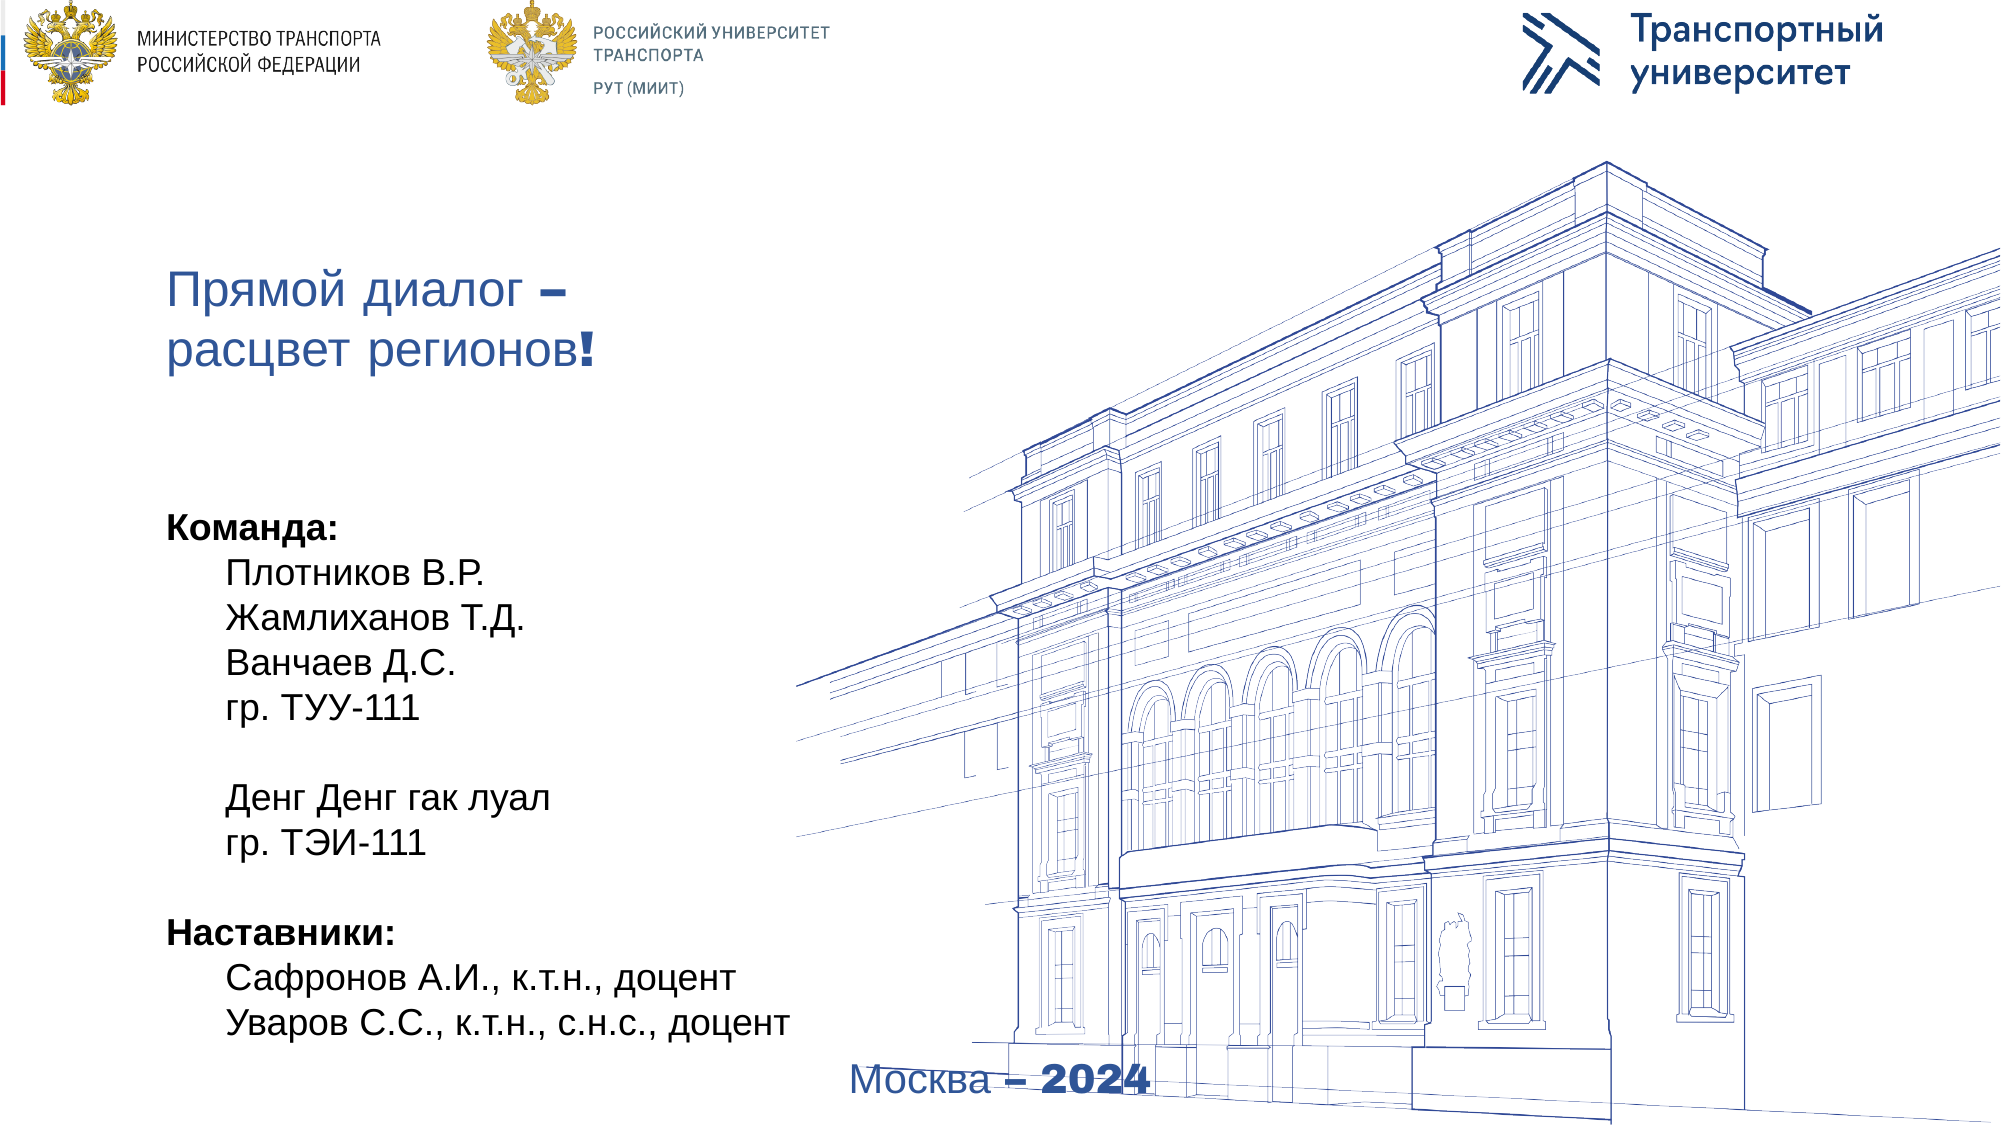

Прямой диалог – расцвет регионов!
Команда:
Плотников В.Р.
Жамлиханов Т.Д.
Ванчаев Д.С.
гр. ТУУ-111

Денг Денг гак луал
гр. ТЭИ-111

Наставники:
Сафронов А.И., к.т.н., доцент
Уваров С.С., к.т.н., с.н.с., доцент

Москва – 2024